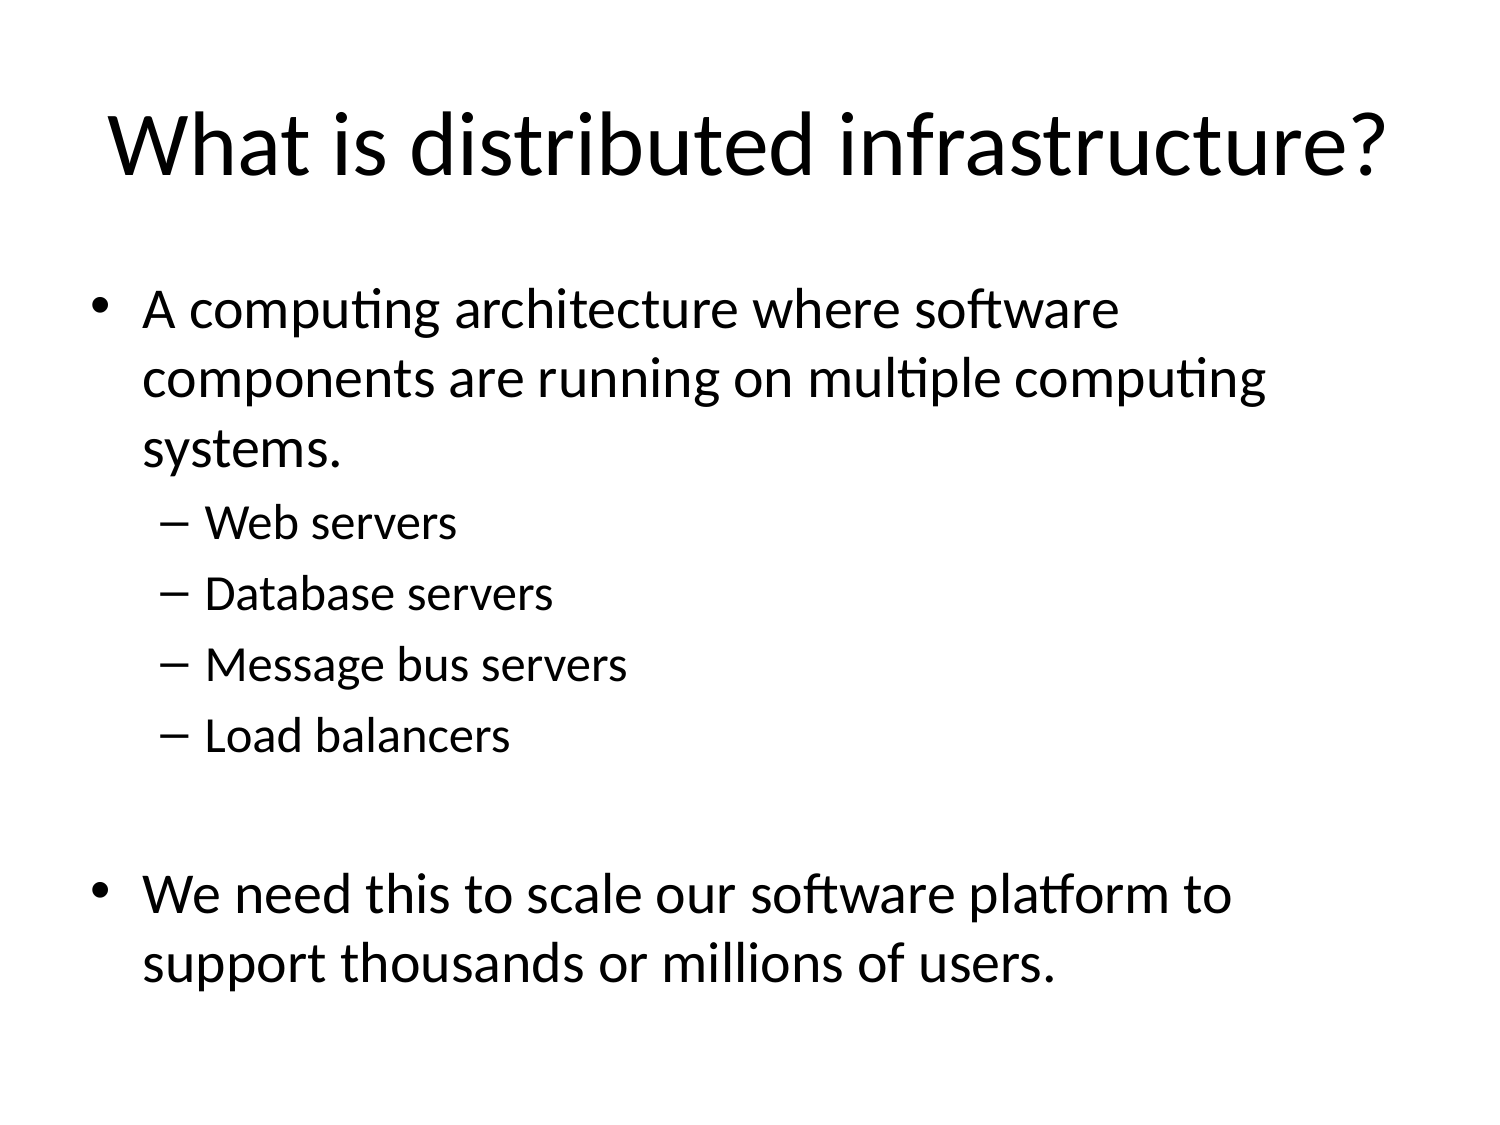

# What is distributed infrastructure?
A computing architecture where software components are running on multiple computing systems.
Web servers
Database servers
Message bus servers
Load balancers

We need this to scale our software platform to support thousands or millions of users.